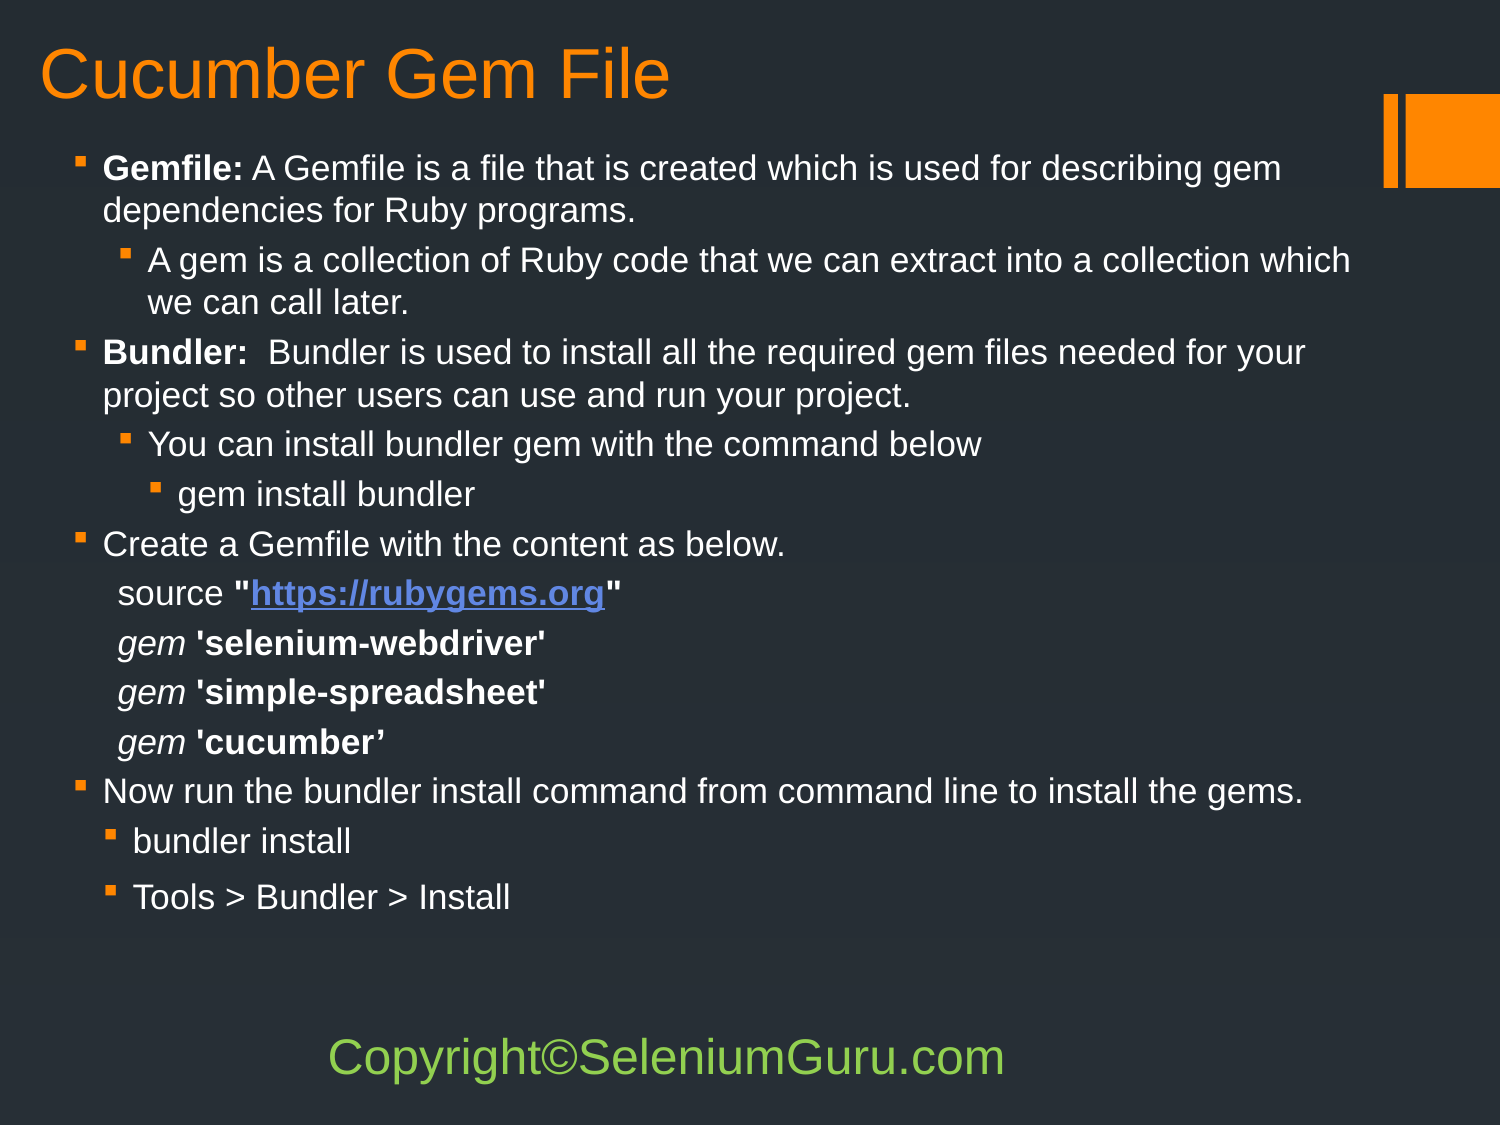

# Cucumber Gem File
Gemfile: A Gemfile is a file that is created which is used for describing gem dependencies for Ruby programs.
A gem is a collection of Ruby code that we can extract into a collection which we can call later.
Bundler:  Bundler is used to install all the required gem files needed for your project so other users can use and run your project.
You can install bundler gem with the command below
gem install bundler
Create a Gemfile with the content as below.
source "https://rubygems.org"
gem 'selenium-webdriver'
gem 'simple-spreadsheet'
gem 'cucumber’
Now run the bundler install command from command line to install the gems.
bundler install
Tools > Bundler > Install

Copyright©SeleniumGuru.com